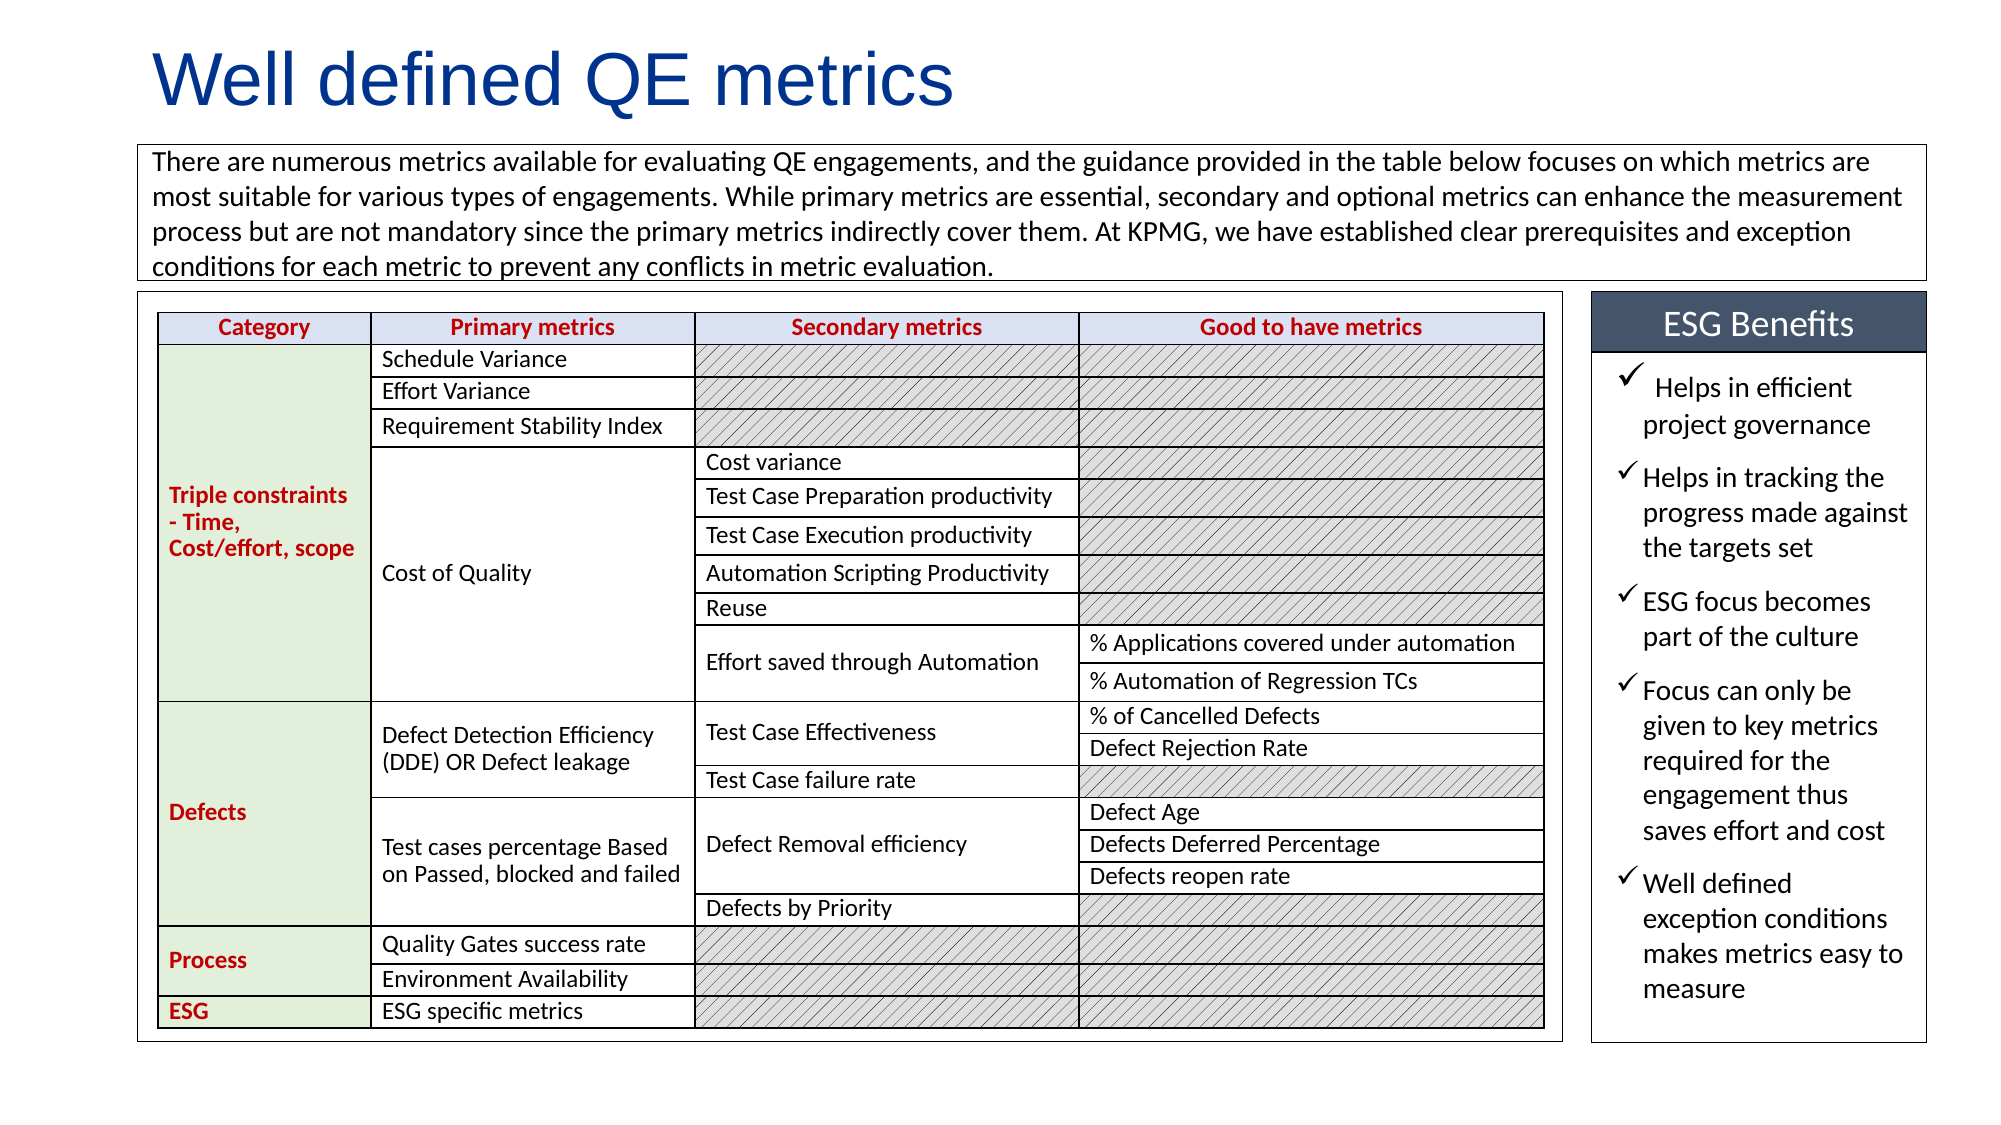

# Well defined QE metrics
There are numerous metrics available for evaluating QE engagements, and the guidance provided in the table below focuses on which metrics are most suitable for various types of engagements. While primary metrics are essential, secondary and optional metrics can enhance the measurement process but are not mandatory since the primary metrics indirectly cover them. At KPMG, we have established clear prerequisites and exception conditions for each metric to prevent any conflicts in metric evaluation.

ESG Benefits
| Category | Primary metrics | Secondary metrics | Good to have metrics |
| --- | --- | --- | --- |
| Triple constraints - Time, Cost/effort, scope | Schedule Variance |  |  |
|  | Effort Variance |  |  |
|  | Requirement Stability Index |  |  |
|  | Cost of Quality | Cost variance |  |
|  |  | Test Case Preparation productivity |  |
|  |  | Test Case Execution productivity |  |
|  |  | Automation Scripting Productivity |  |
|  |  | Reuse |  |
|  |  | Effort saved through Automation | % Applications covered under automation |
|  |  |  | % Automation of Regression TCs |
| Defects | Defect Detection Efficiency (DDE) OR Defect leakage | Test Case Effectiveness | % of Cancelled Defects |
|  |  |  | Defect Rejection Rate |
|  |  | Test Case failure rate |  |
|  | Test cases percentage Based on Passed, blocked and failed | Defect Removal efficiency | Defect Age |
|  |  |  | Defects Deferred Percentage |
|  |  |  | Defects reopen rate |
|  |  | Defects by Priority |  |
| Process | Quality Gates success rate |  |  |
|  | Environment Availability |  |  |
| ESG | ESG specific metrics |  |  |
 Helps in efficient project governance
Helps in tracking the progress made against the targets set
ESG focus becomes part of the culture
Focus can only be given to key metrics required for the engagement thus saves effort and cost
Well defined exception conditions makes metrics easy to measure